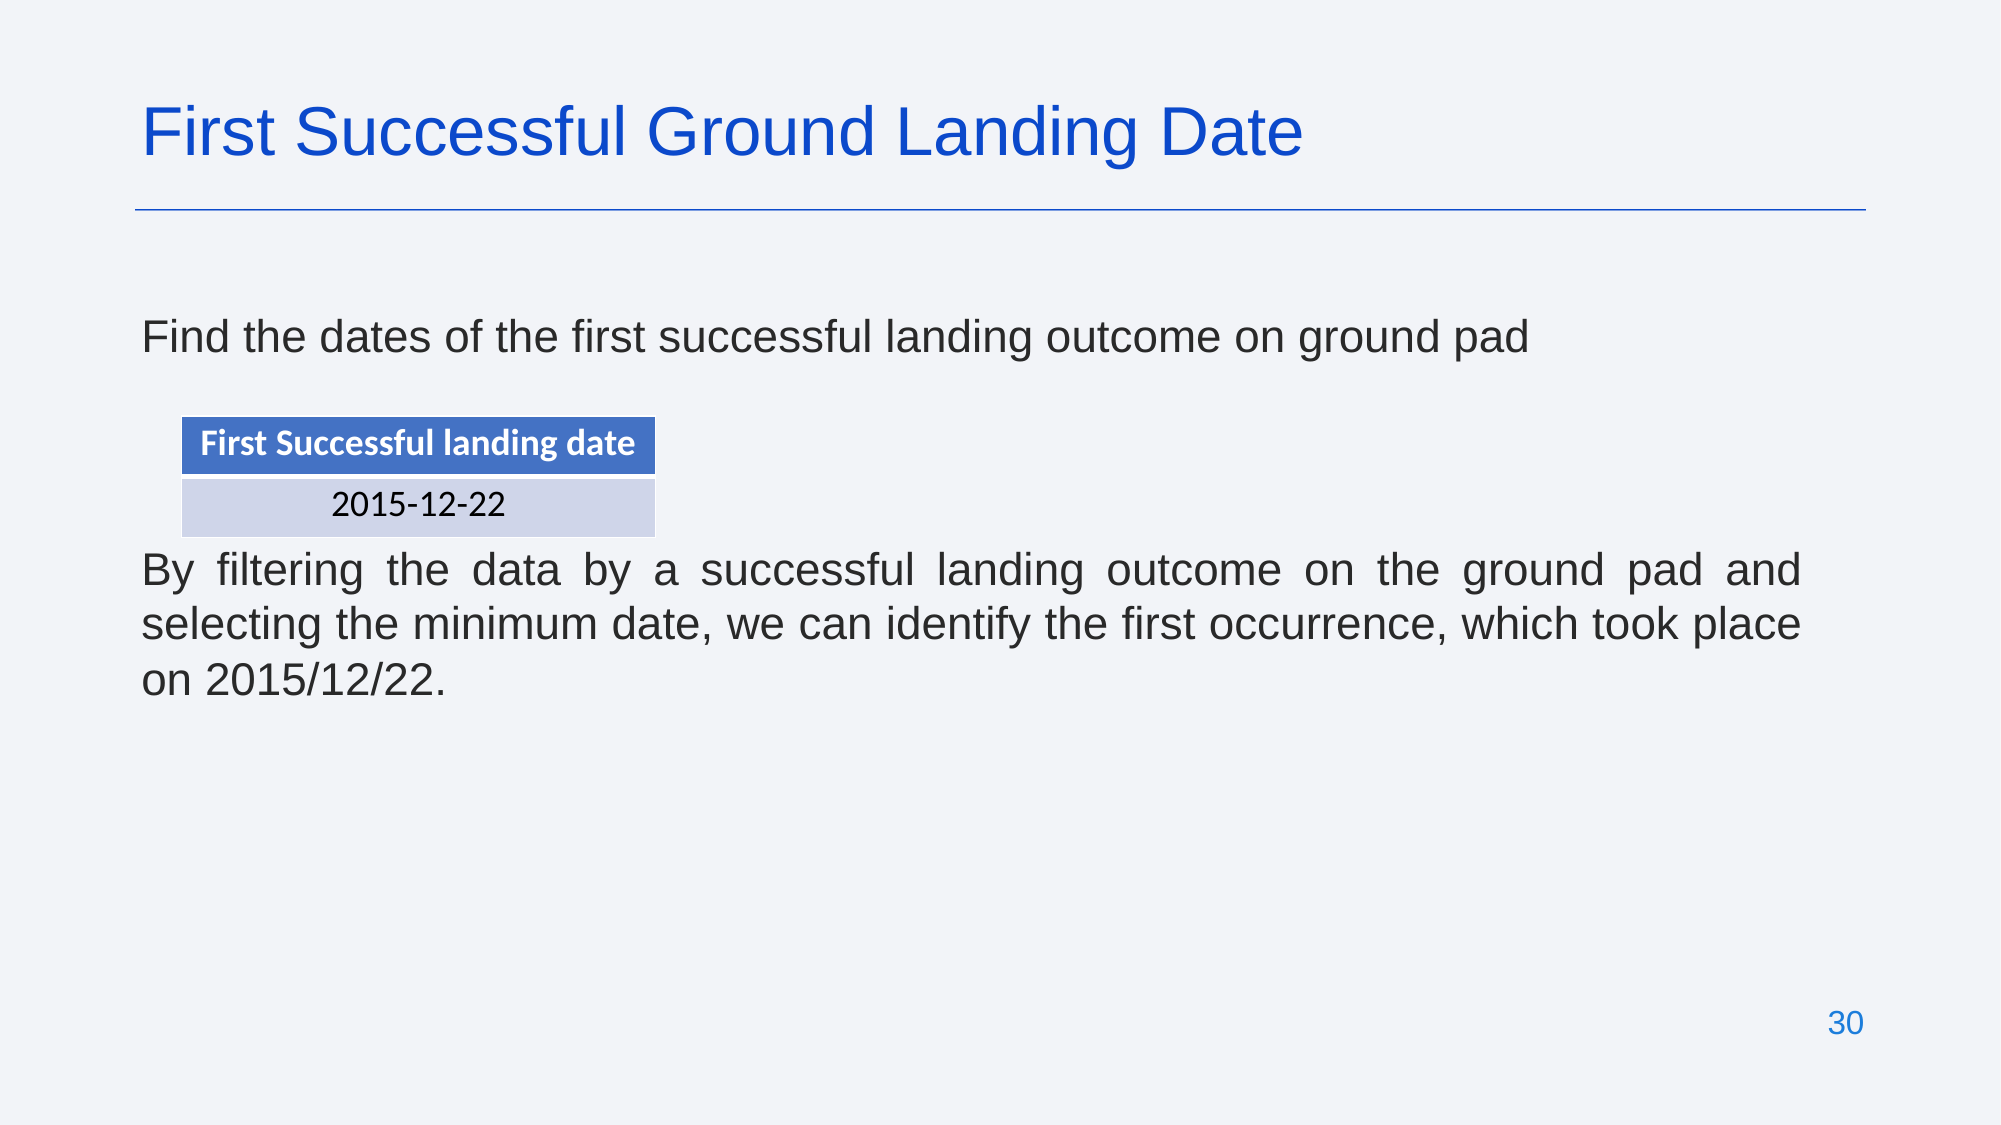

First Successful Ground Landing Date
Find the dates of the first successful landing outcome on ground pad

By filtering the data by a successful landing outcome on the ground pad and selecting the minimum date, we can identify the first occurrence, which took place on 2015/12/22.
| First Successful landing date |
| --- |
| 2015-12-22 |
30